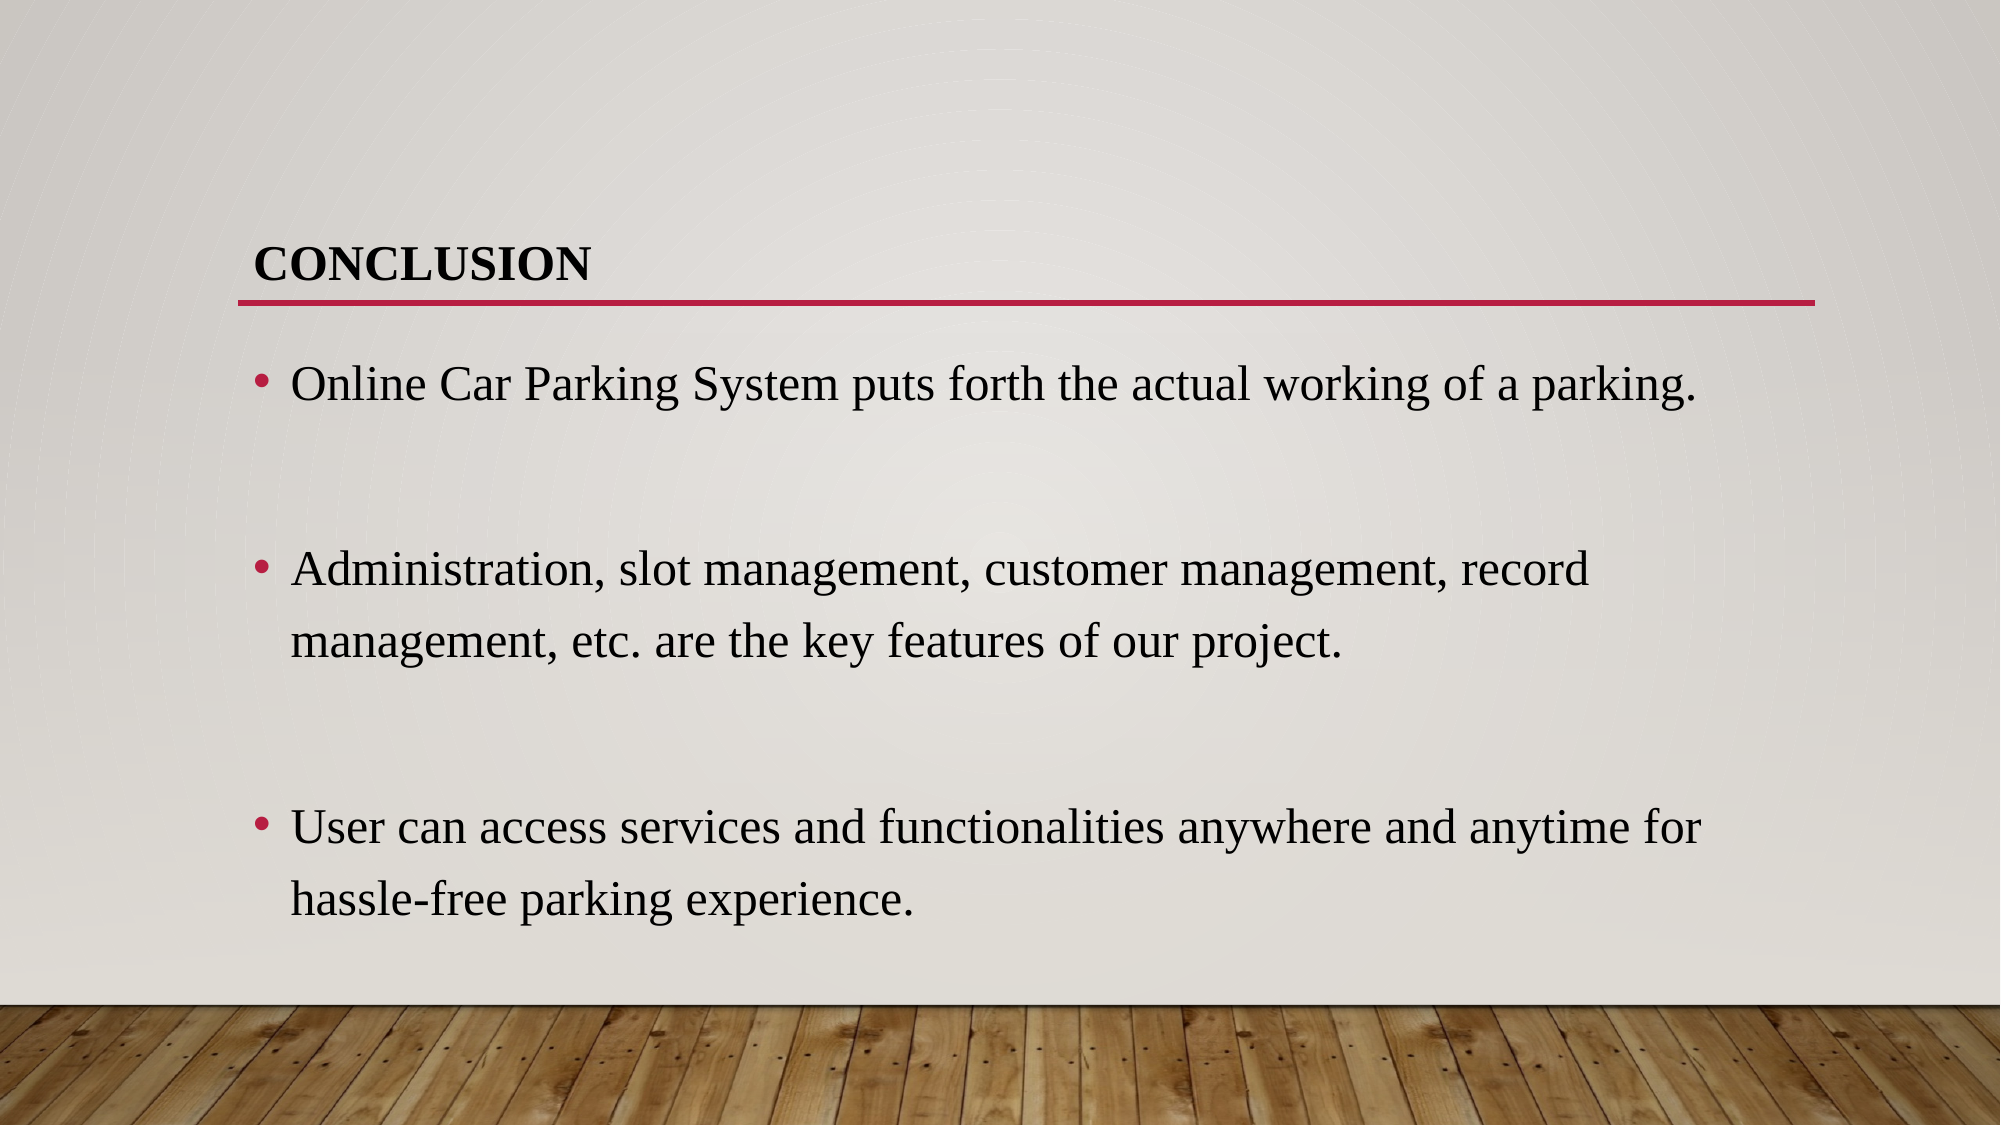

# Conclusion
Online Car Parking System puts forth the actual working of a parking.

Administration, slot management, customer management, record management, etc. are the key features of our project.

User can access services and functionalities anywhere and anytime for hassle-free parking experience.